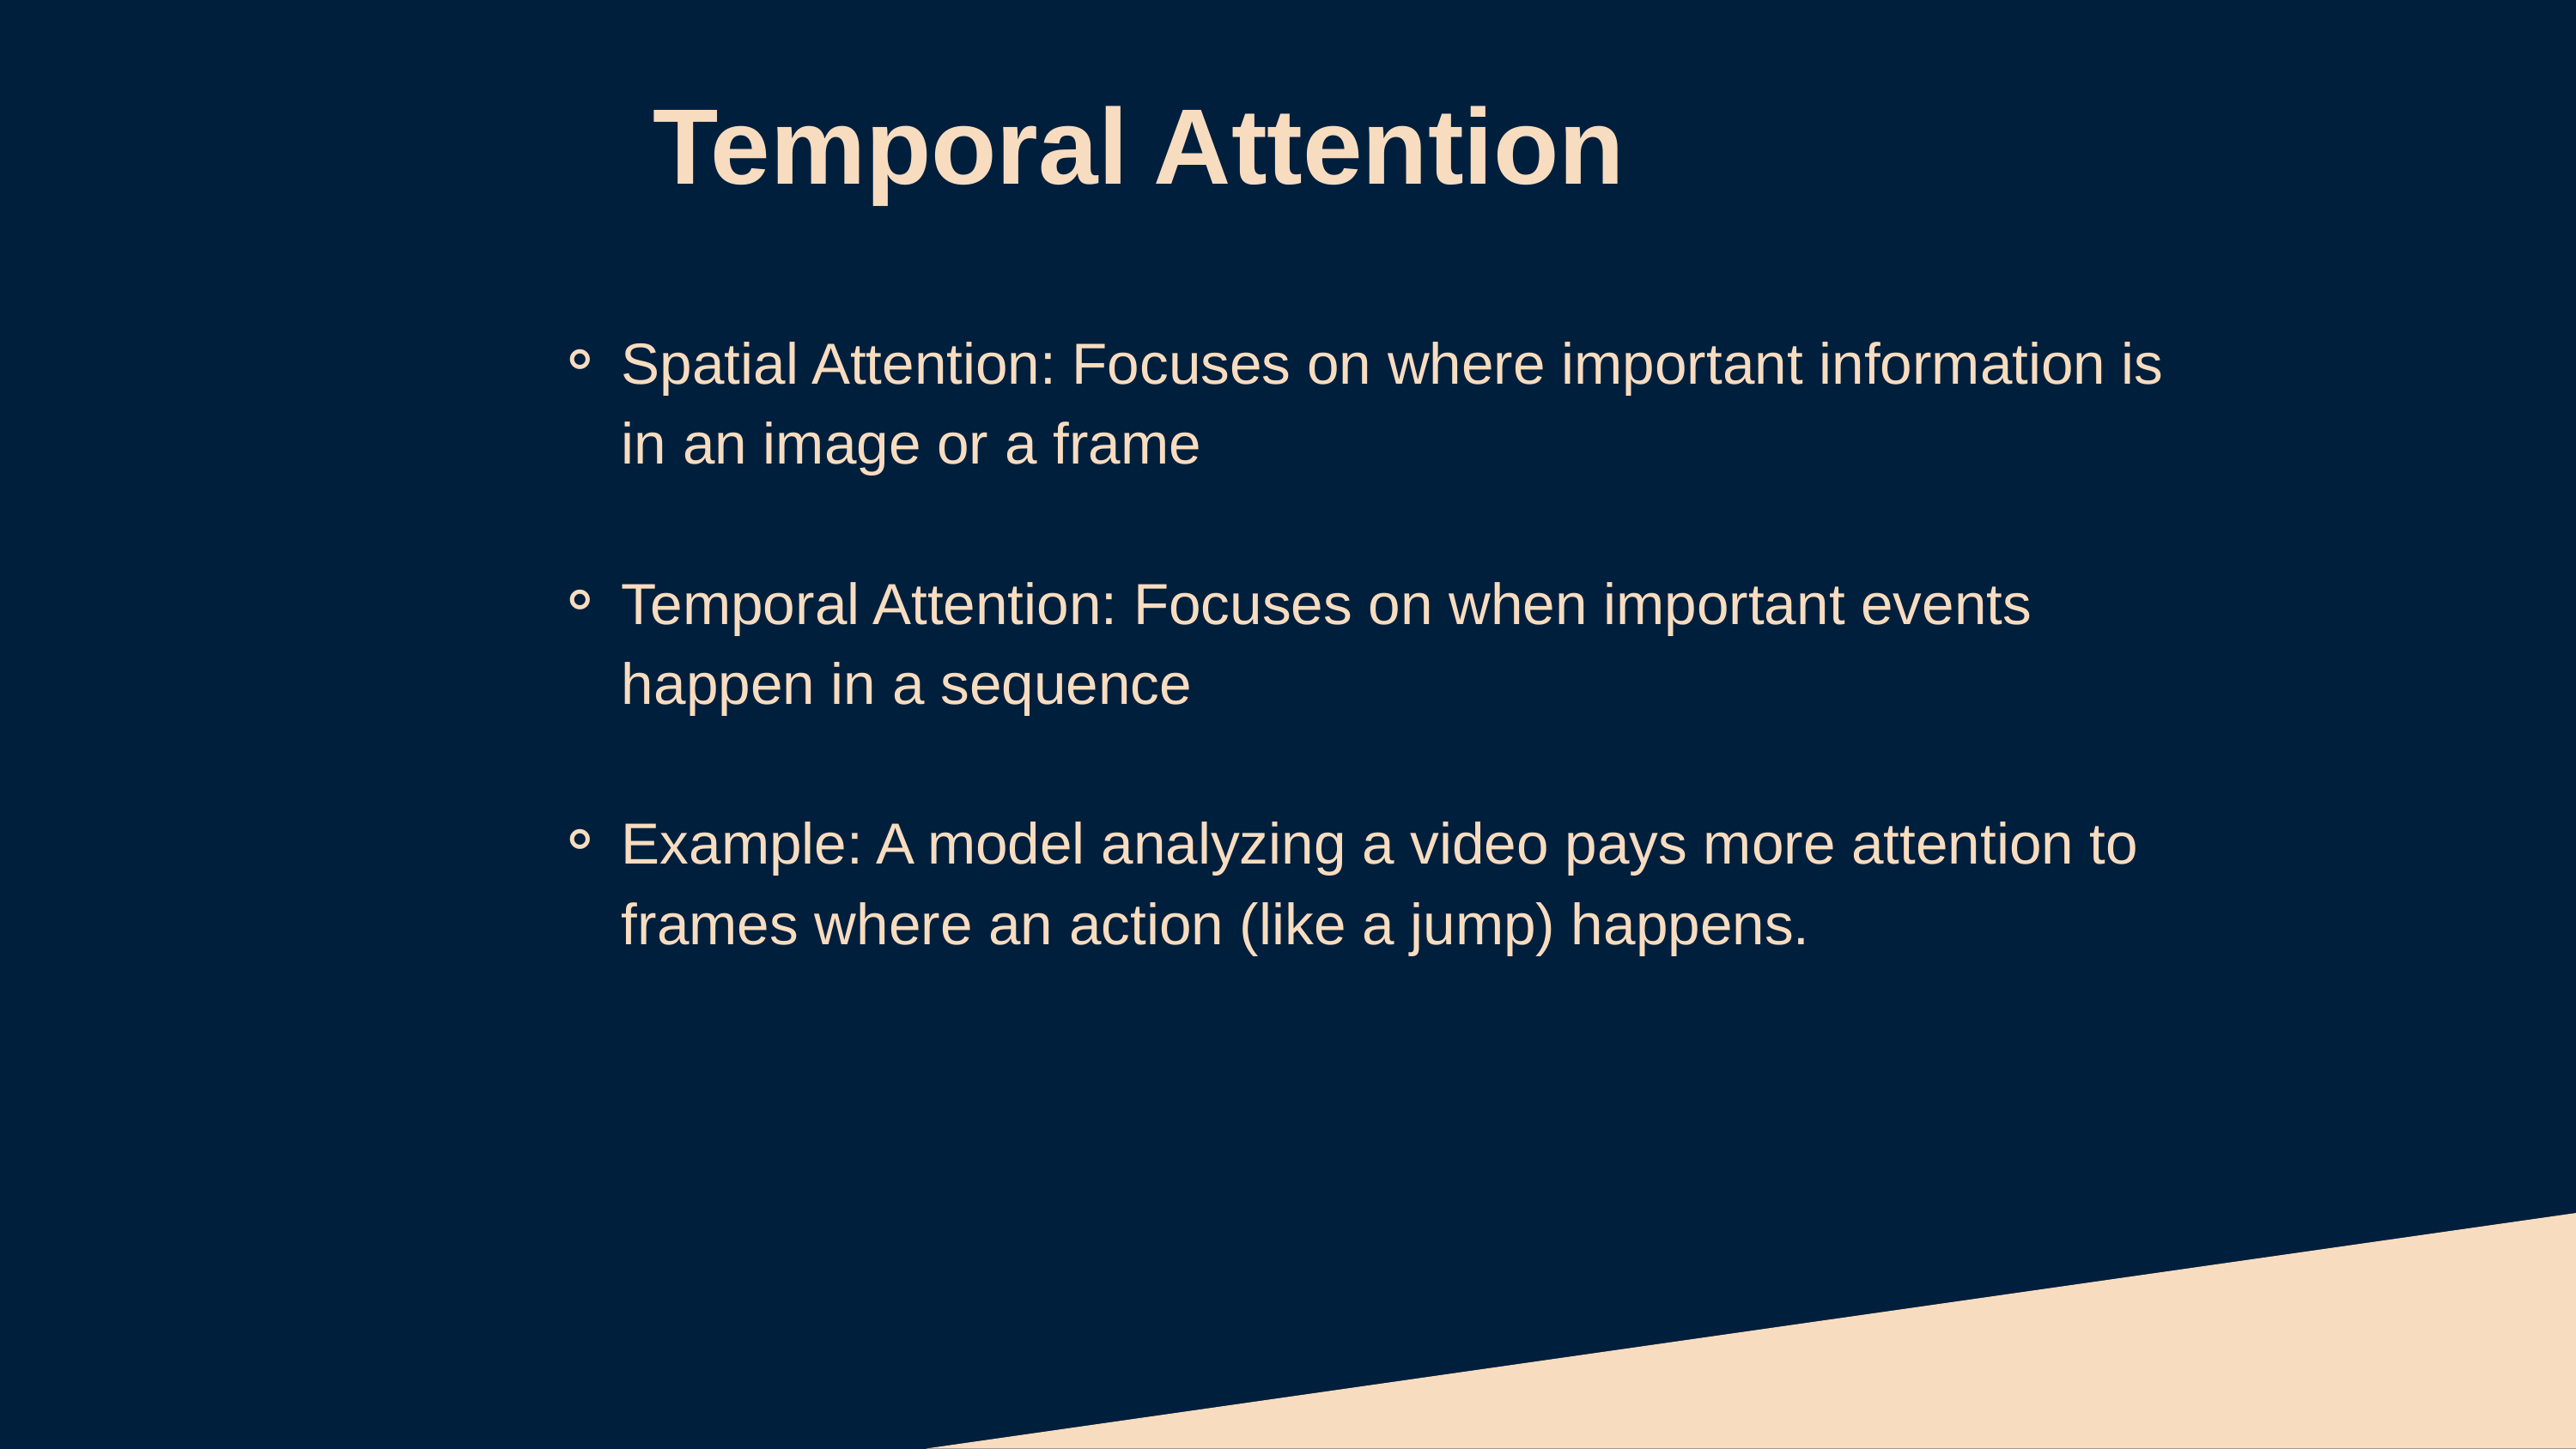

Temporal Attention
Spatial Attention: Focuses on where important information is in an image or a frame

Temporal Attention: Focuses on when important events happen in a sequence

Example: A model analyzing a video pays more attention to frames where an action (like a jump) happens.